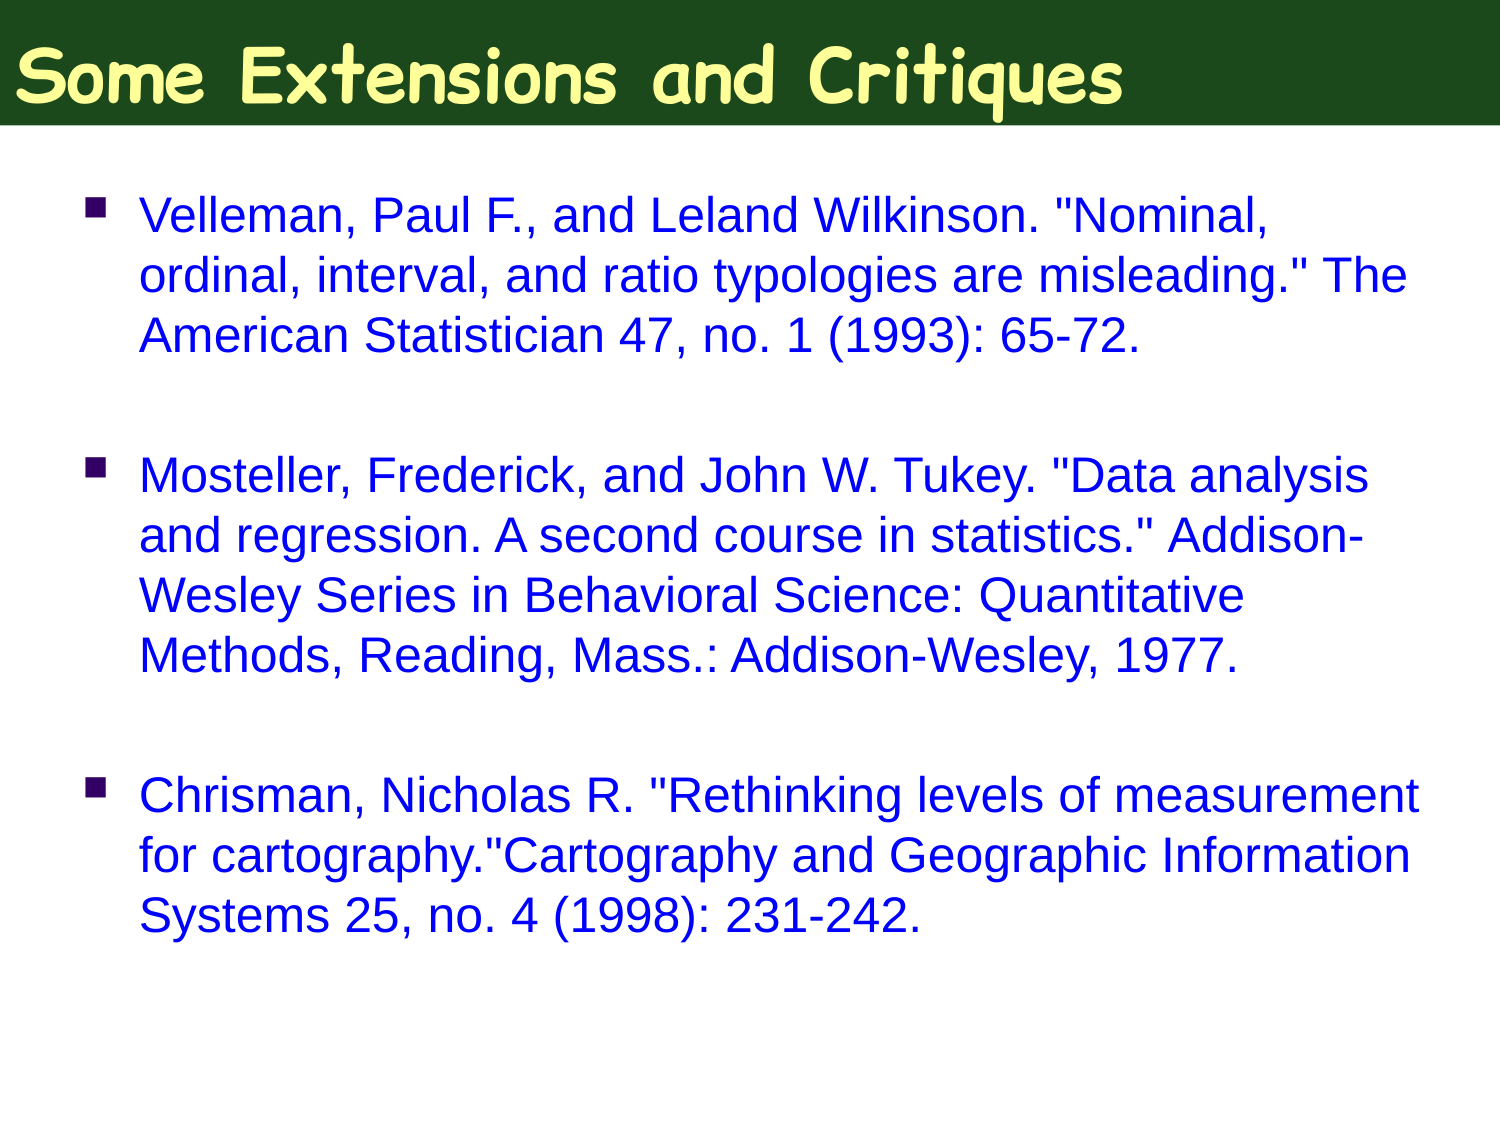

# Some Extensions and Critiques
Velleman, Paul F., and Leland Wilkinson. "Nominal, ordinal, interval, and ratio typologies are misleading." The American Statistician 47, no. 1 (1993): 65-72.

Mosteller, Frederick, and John W. Tukey. "Data analysis and regression. A second course in statistics." Addison-Wesley Series in Behavioral Science: Quantitative Methods, Reading, Mass.: Addison-Wesley, 1977.

Chrisman, Nicholas R. "Rethinking levels of measurement for cartography."Cartography and Geographic Information Systems 25, no. 4 (1998): 231-242.